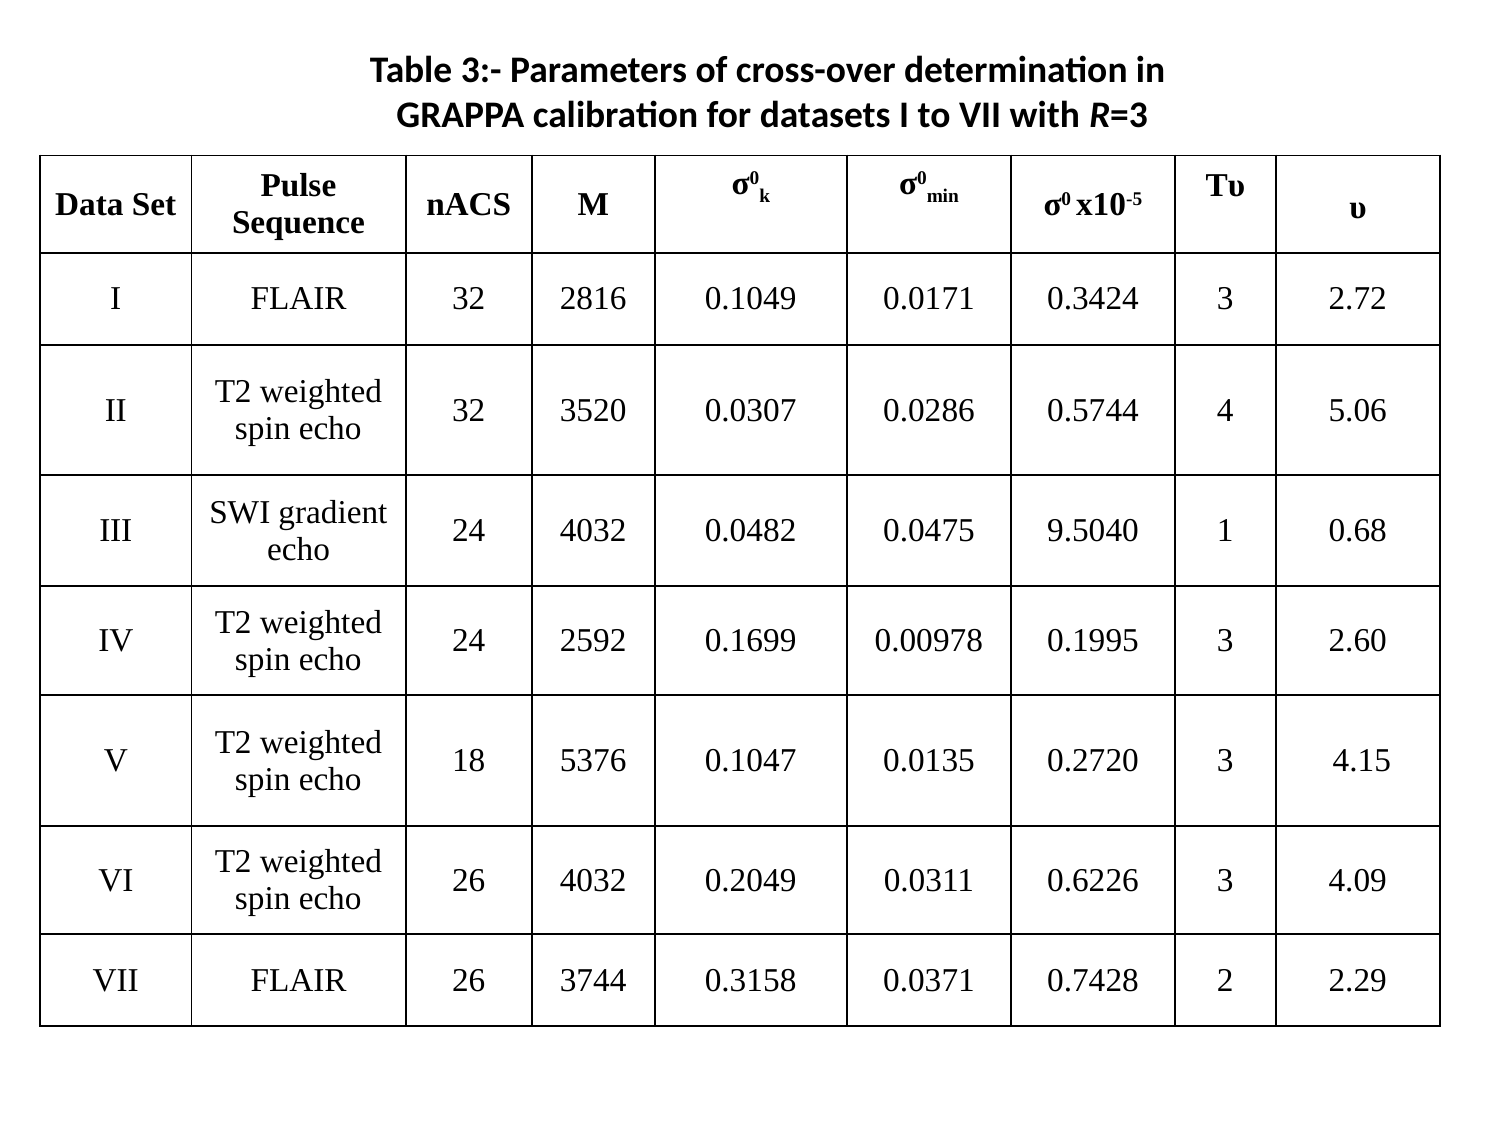

Table 3:- Parameters of cross-over determination in
  GRAPPA calibration for datasets I to VII with R=3
| Data Set | Pulse Sequence | nACS | M | σ0k | σ0min | σ0 x10-5 | Tυ | υ |
| --- | --- | --- | --- | --- | --- | --- | --- | --- |
| I | FLAIR | 32 | 2816 | 0.1049 | 0.0171 | 0.3424 | 3 | 2.72 |
| II | T2 weighted spin echo | 32 | 3520 | 0.0307 | 0.0286 | 0.5744 | 4 | 5.06 |
| III | SWI gradient echo | 24 | 4032 | 0.0482 | 0.0475 | 9.5040 | 1 | 0.68 |
| IV | T2 weighted spin echo | 24 | 2592 | 0.1699 | 0.00978 | 0.1995 | 3 | 2.60 |
| V | T2 weighted spin echo | 18 | 5376 | 0.1047 | 0.0135 | 0.2720 | 3 | 4.15 |
| VI | T2 weighted spin echo | 26 | 4032 | 0.2049 | 0.0311 | 0.6226 | 3 | 4.09 |
| VII | FLAIR | 26 | 3744 | 0.3158 | 0.0371 | 0.7428 | 2 | 2.29 |